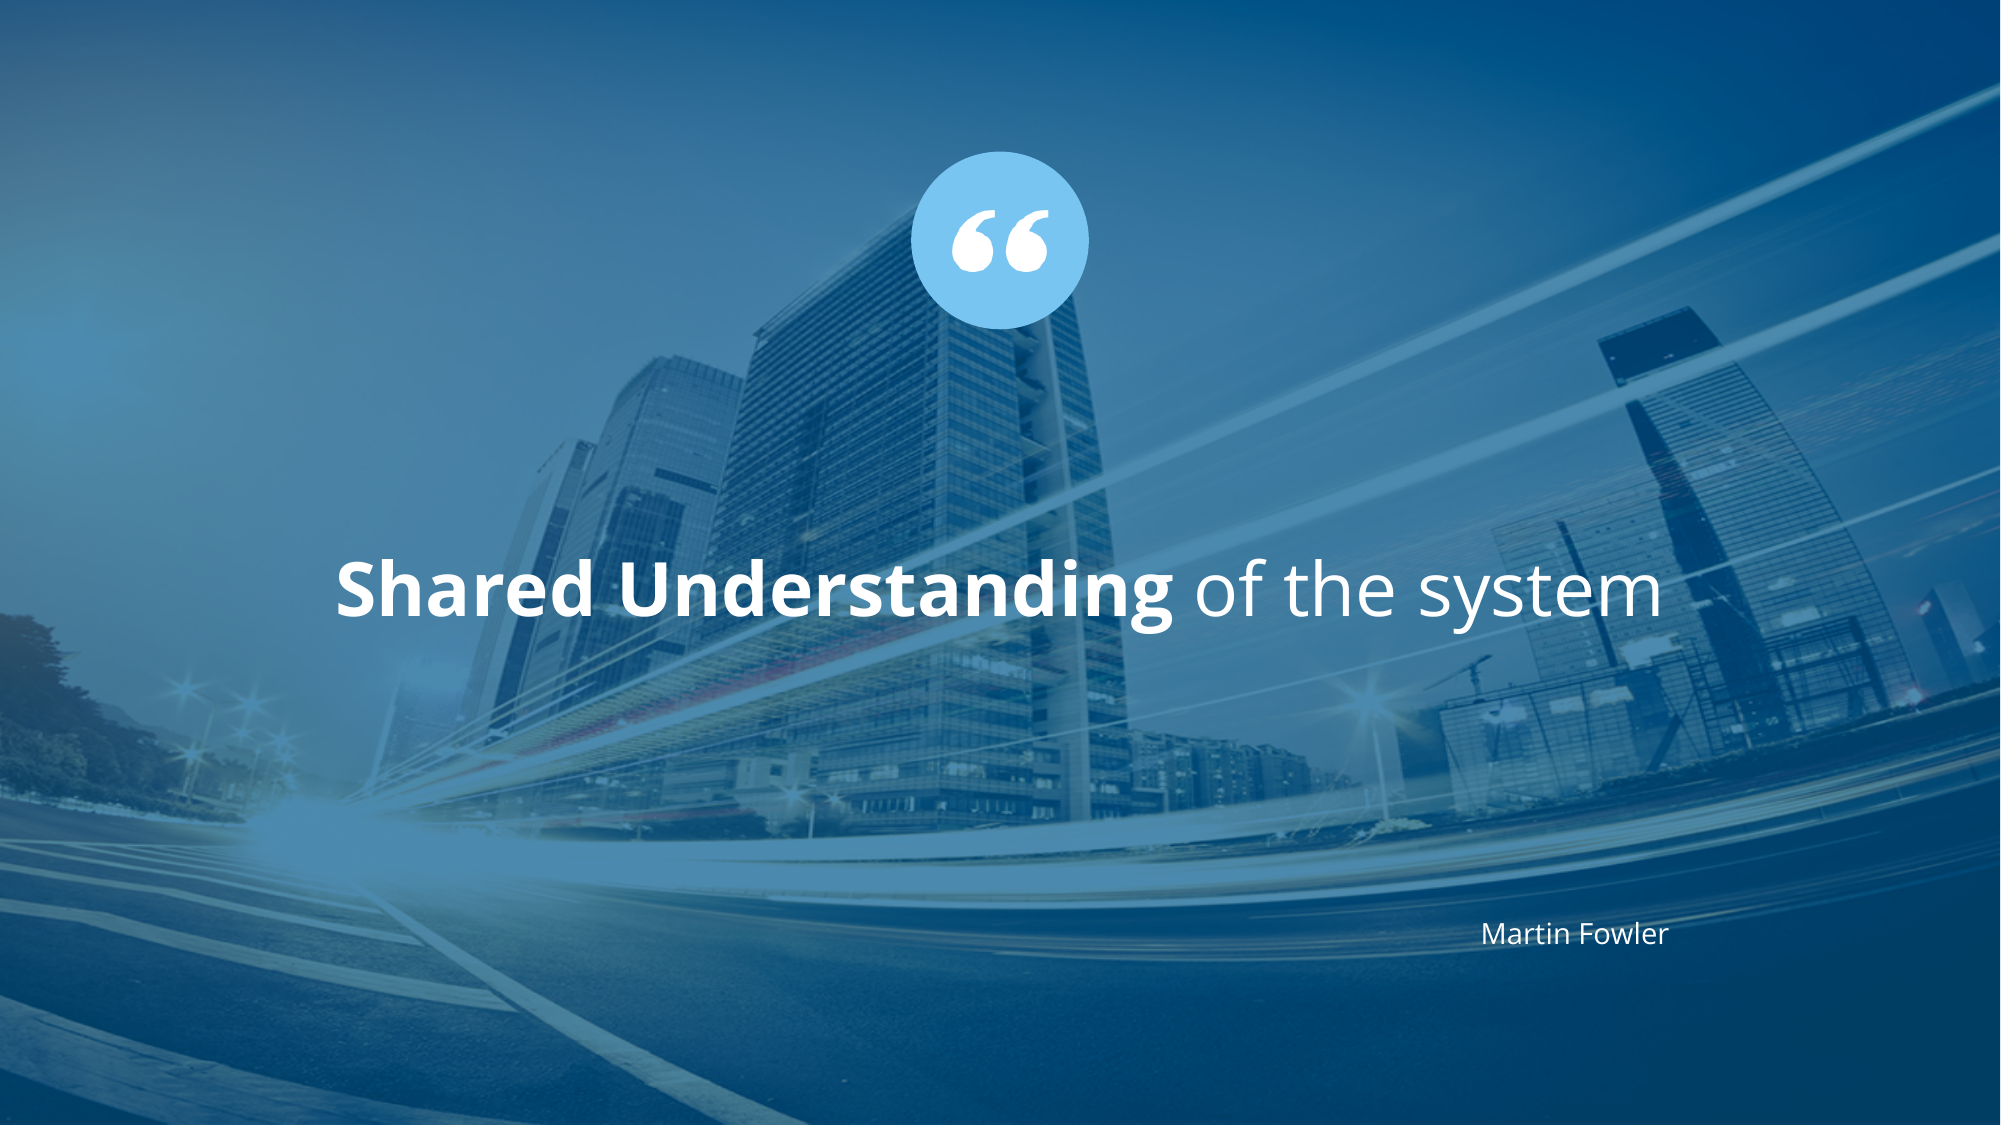

Shared Understanding of the system
Martin Fowler